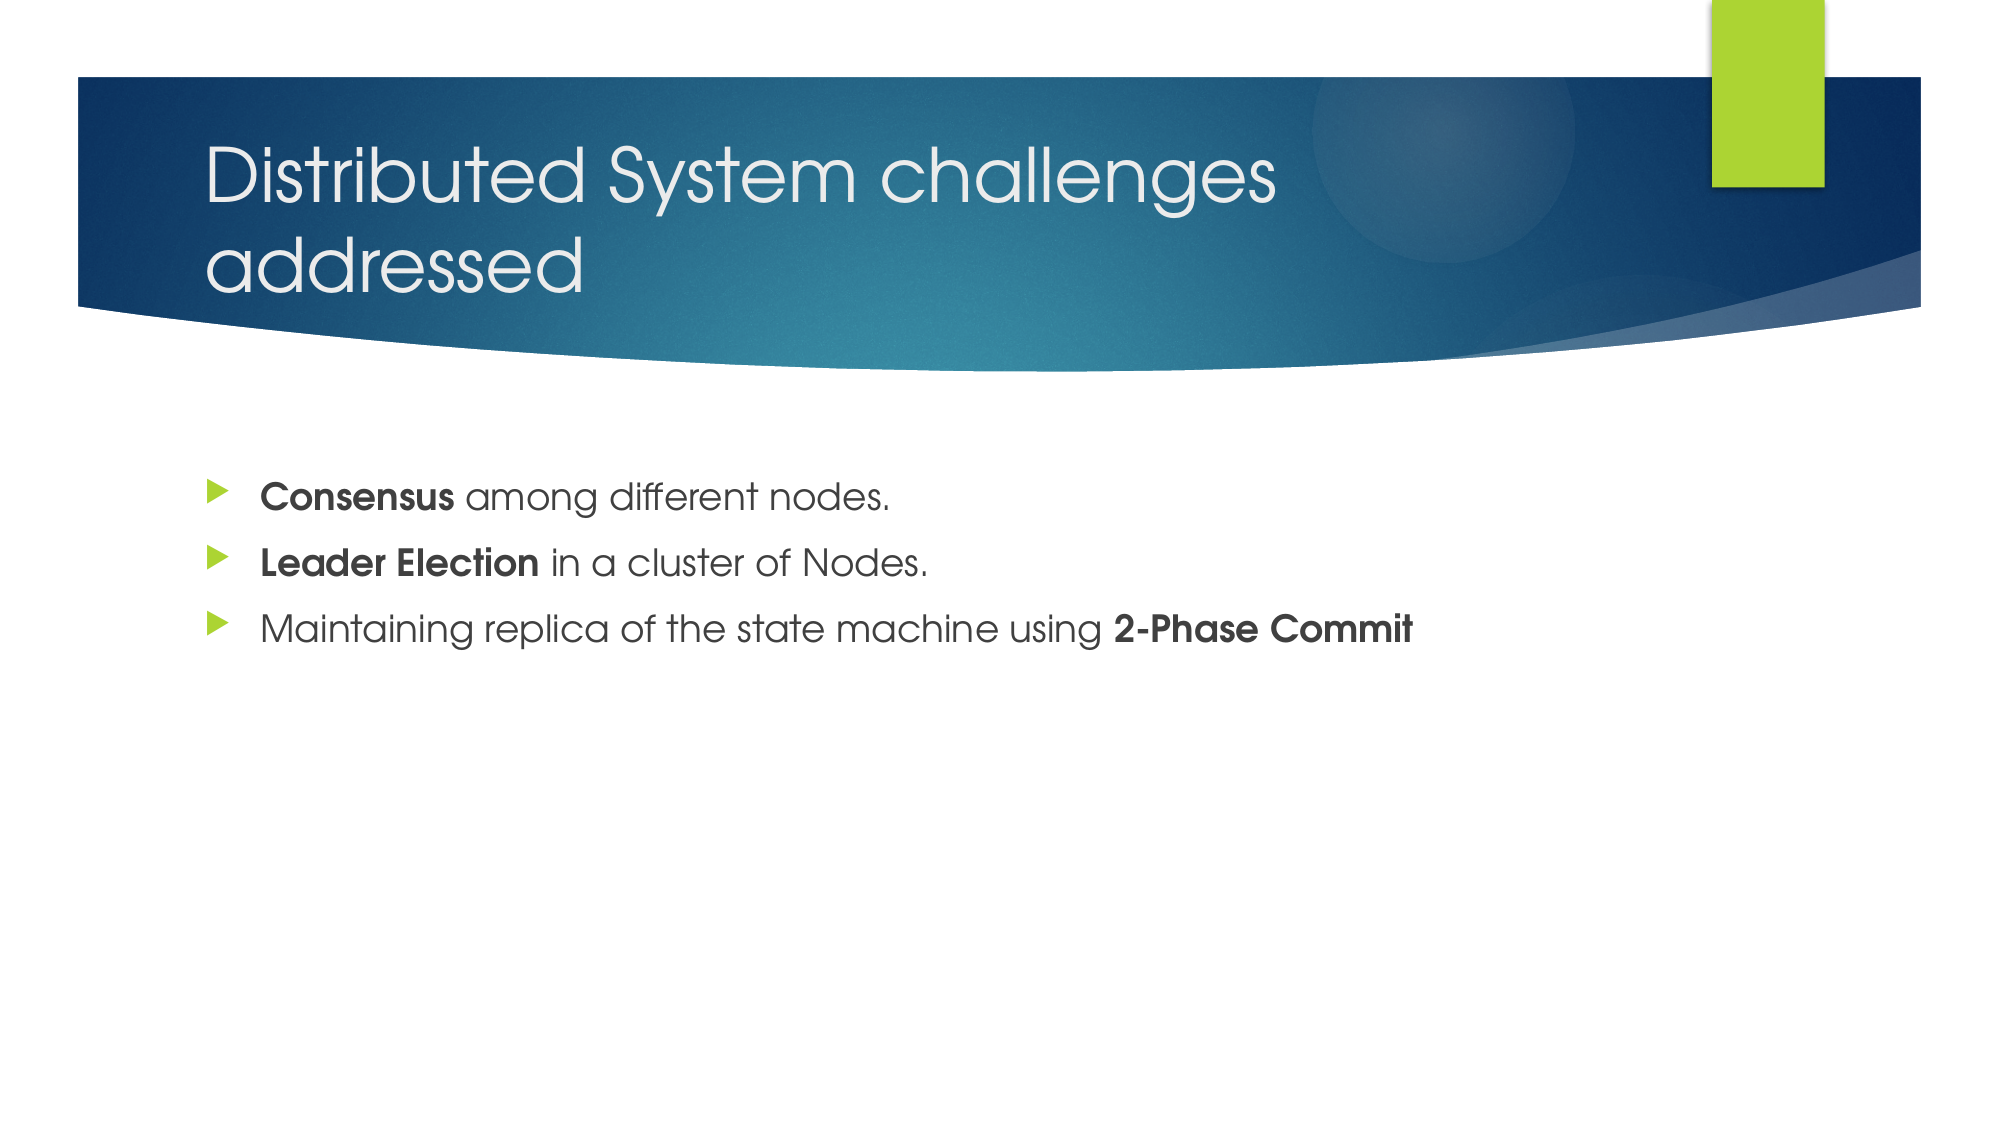

# Distributed System challenges addressed
Consensus among different nodes.
Leader Election in a cluster of Nodes.
Maintaining replica of the state machine using 2-Phase Commit